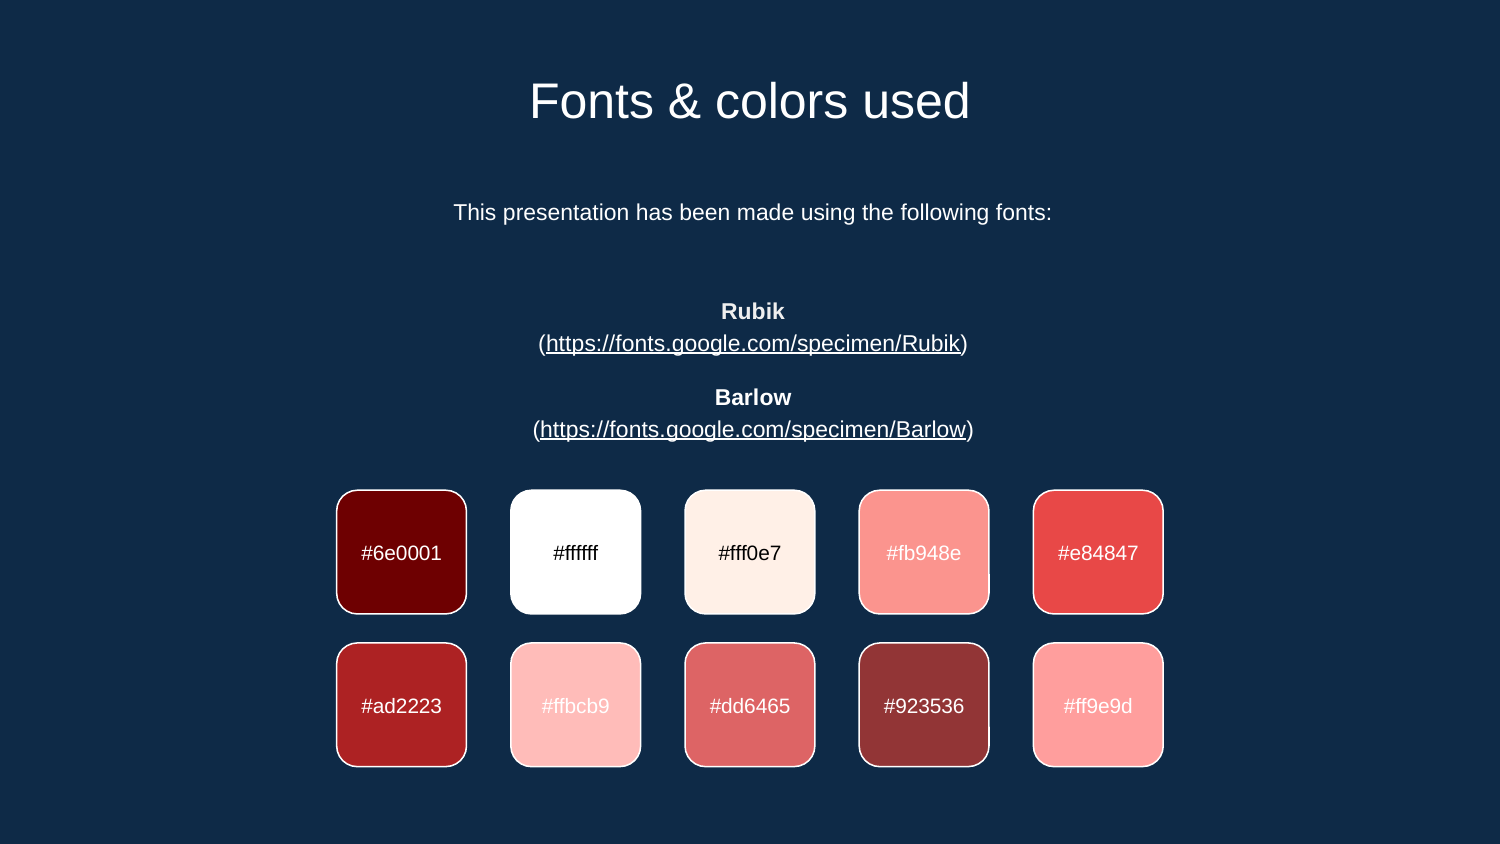

Fonts & colors used
This presentation has been made using the following fonts:

Rubik
(https://fonts.google.com/specimen/Rubik)

Barlow
(https://fonts.google.com/specimen/Barlow)

#6e0001
#ffffff
#fff0e7
#fb948e
#e84847

#ad2223
#ffbcb9
#dd6465
#923536
#ff9e9d